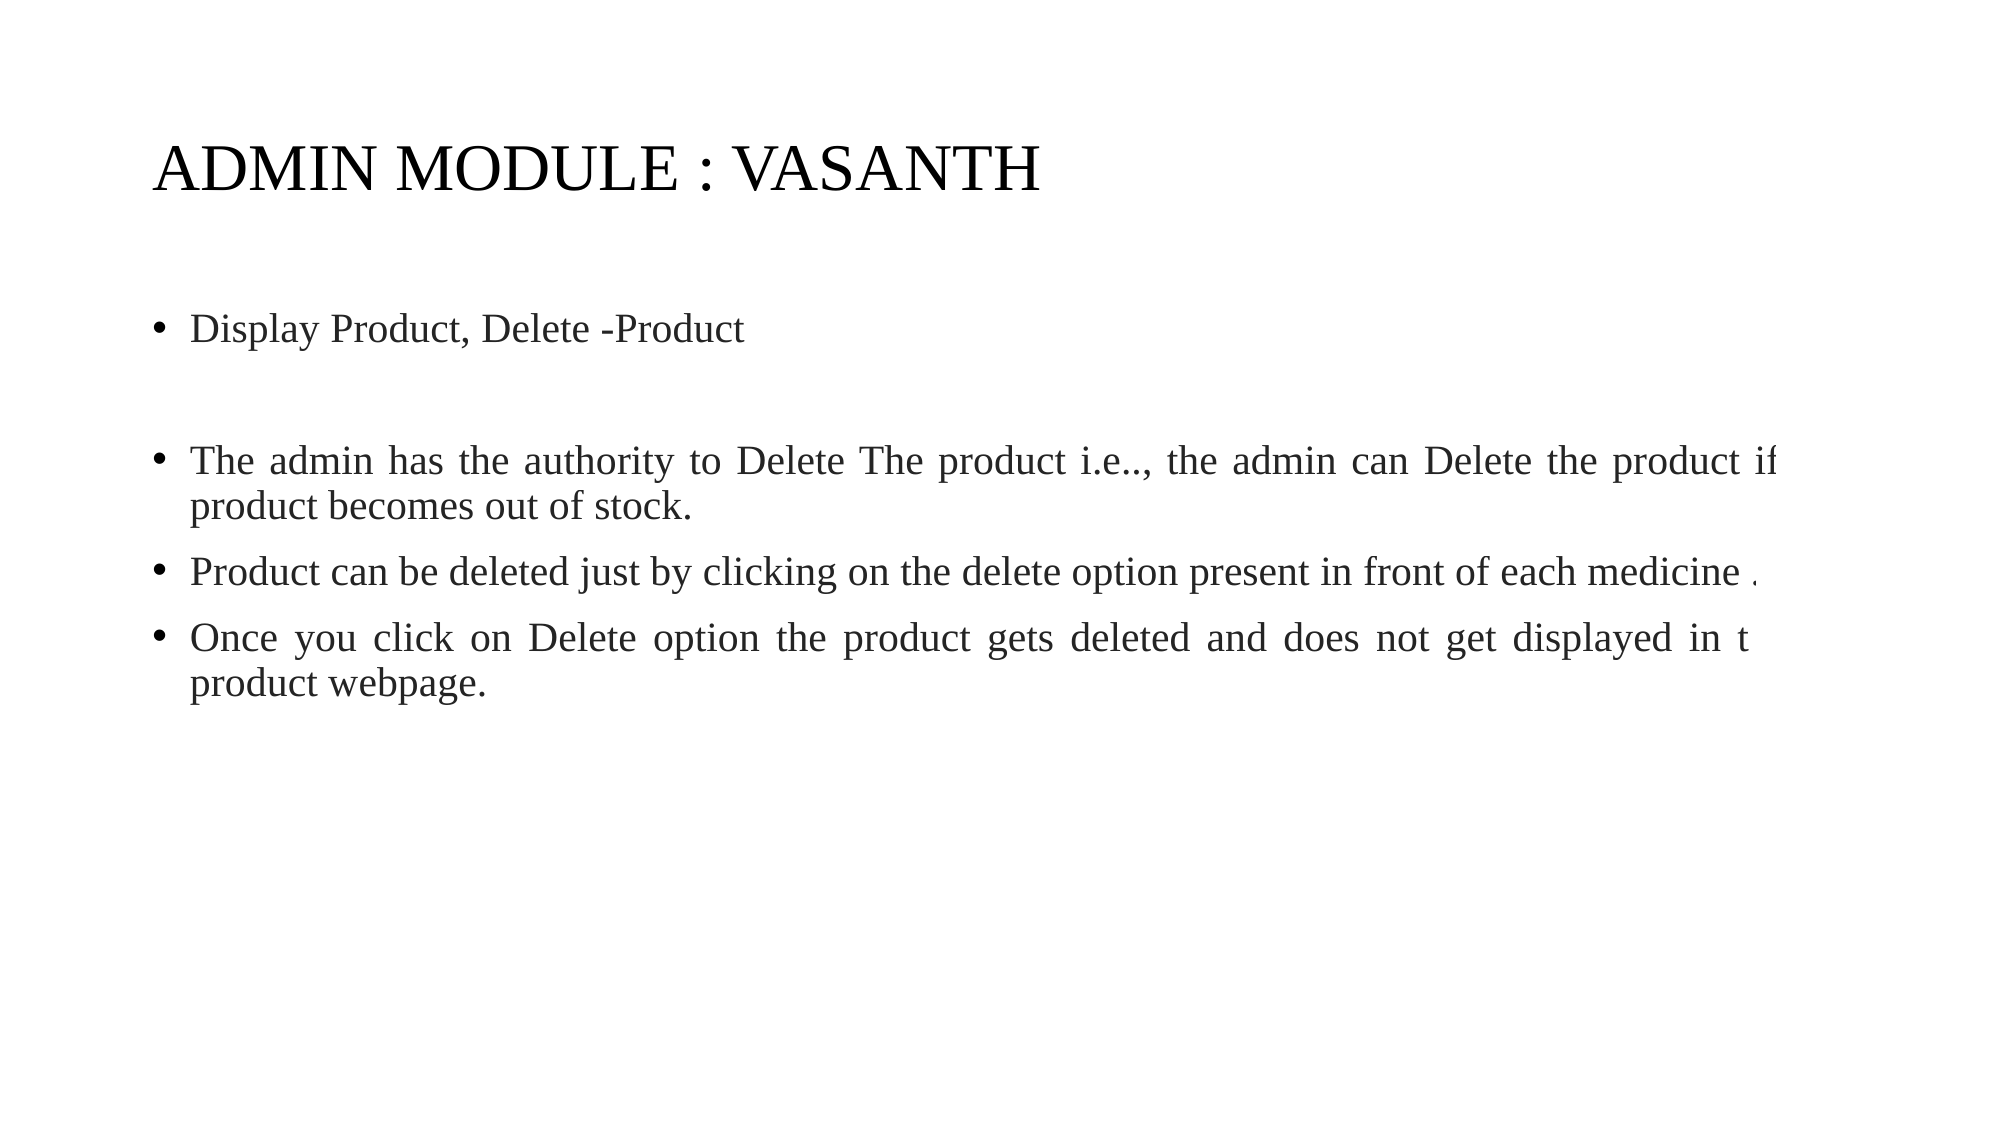

# ADMIN MODULE : VASANTH
Display Product, Delete -Product

The admin has the authority to Delete The product i.e.., the admin can Delete the product if the product becomes out of stock.
Product can be deleted just by clicking on the delete option present in front of each medicine .
Once you click on Delete option the product gets deleted and does not get displayed in the all product webpage.